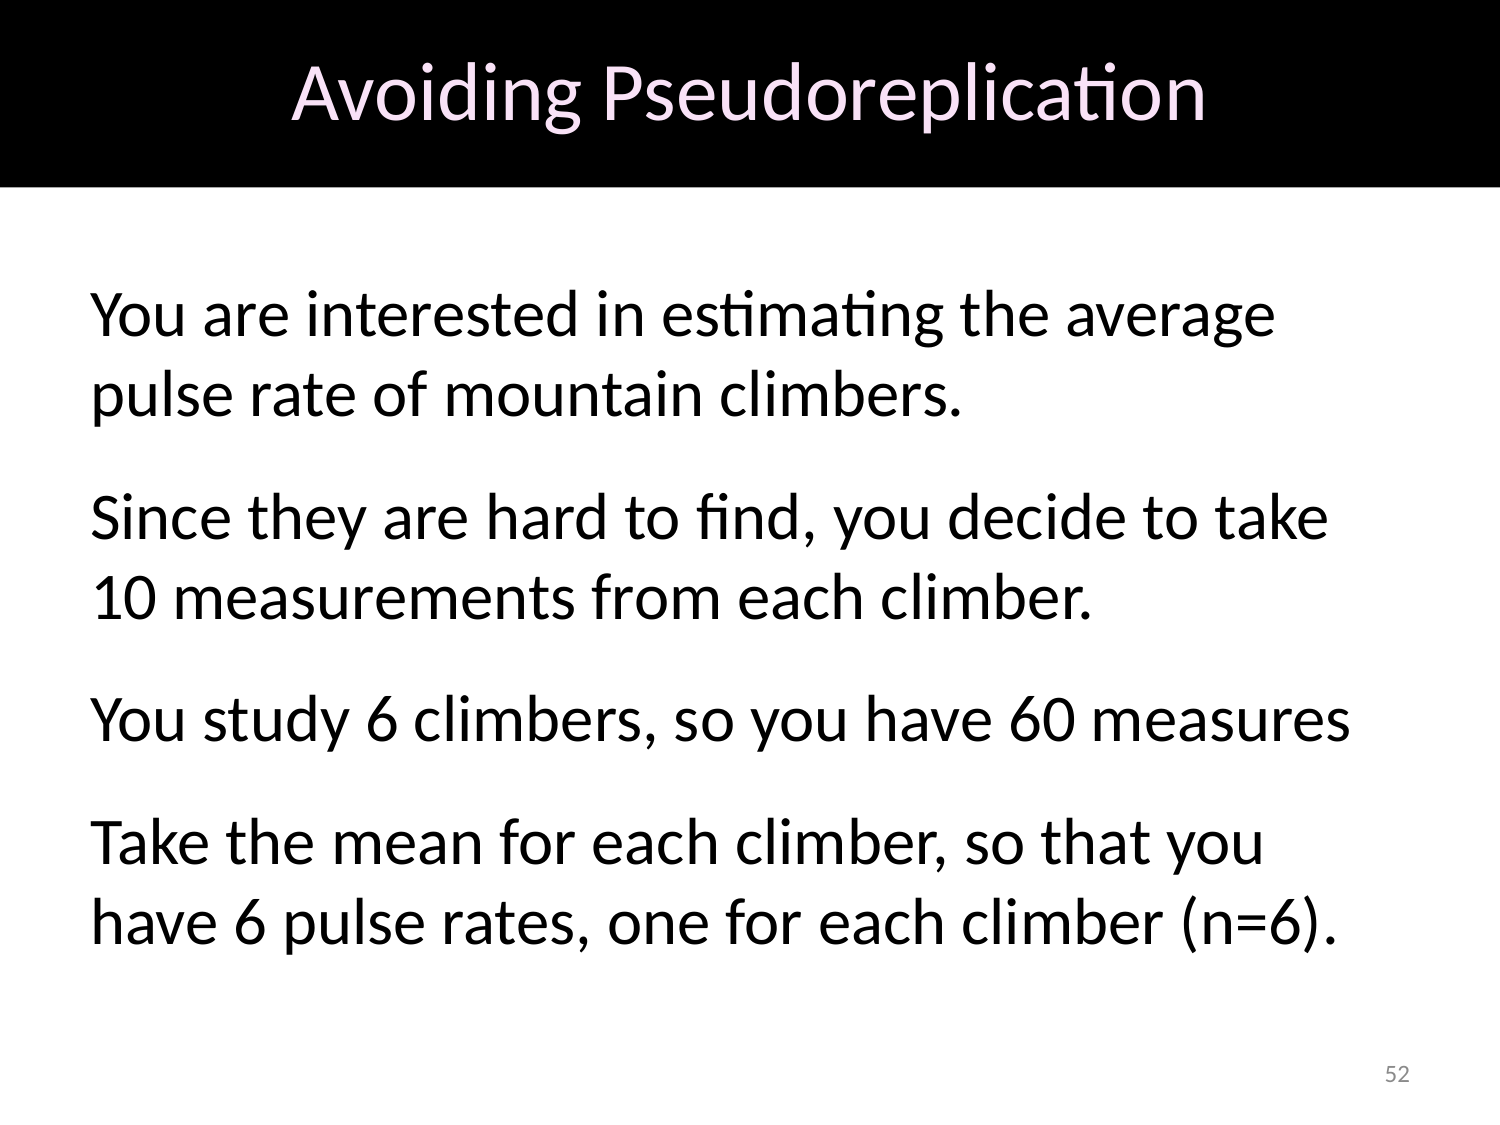

# Avoiding Pseudoreplication
You are interested in estimating the average pulse rate of mountain climbers.

Since they are hard to find, you decide to take 10 measurements from each climber.

You study 6 climbers, so you have 60 measures

Take the mean for each climber, so that you have 6 pulse rates, one for each climber (n=6).
52